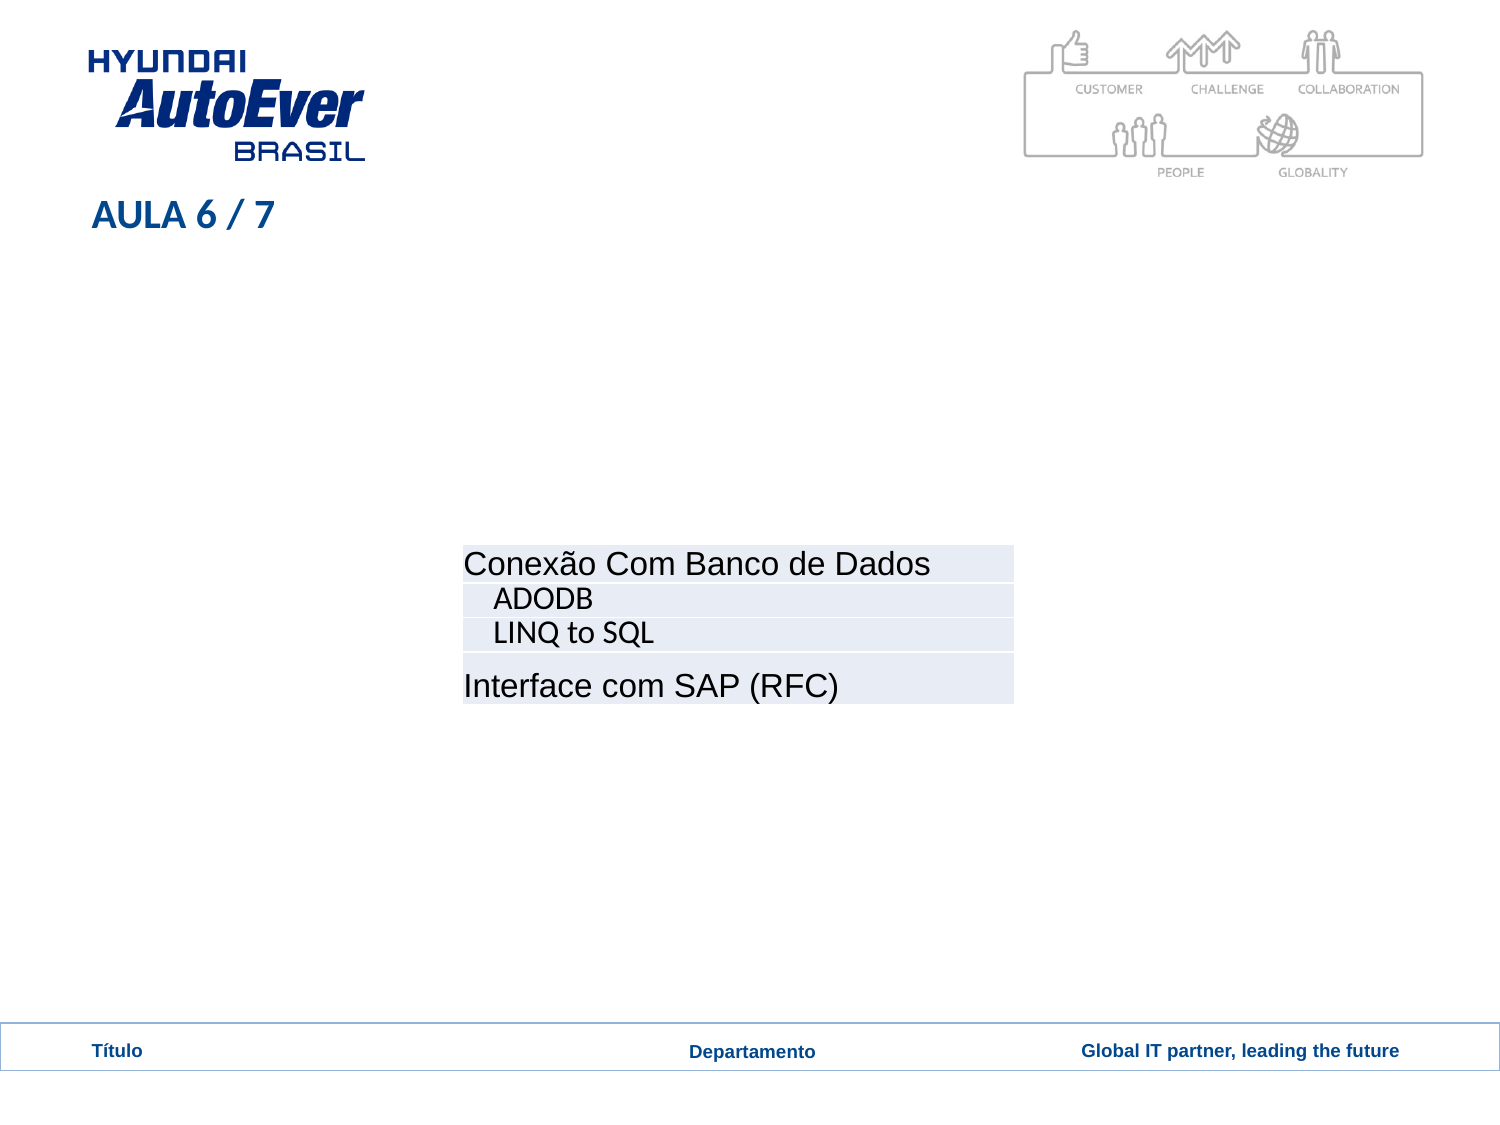

# AULA 6 / 7

| Conexão Com Banco de Dados |
| --- |
| ADODB |
| LINQ to SQL |
| Interface com SAP (RFC) |